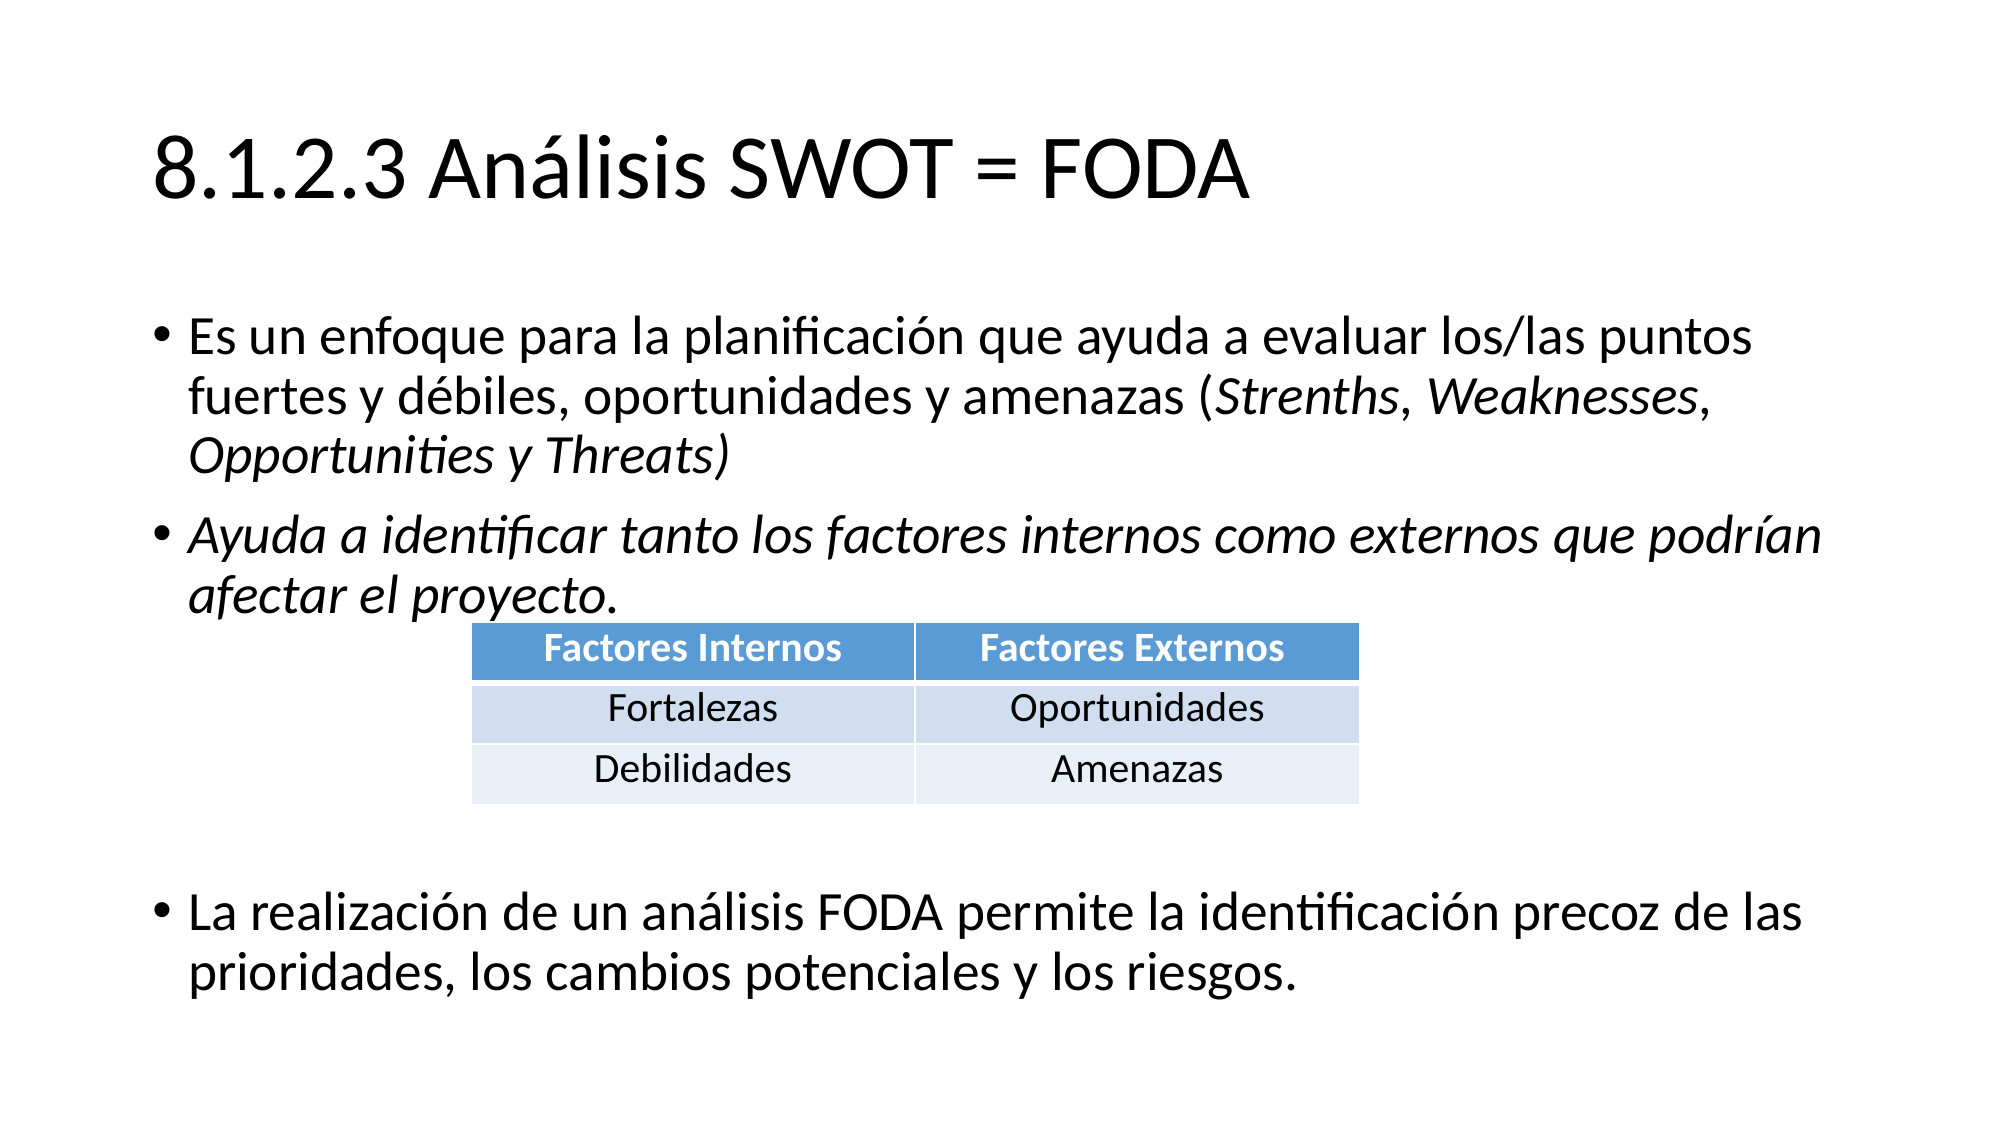

# 8.1.2.3 Análisis SWOT = FODA
Es un enfoque para la planificación que ayuda a evaluar los/las puntos fuertes y débiles, oportunidades y amenazas (Strenths, Weaknesses, Opportunities y Threats)
Ayuda a identificar tanto los factores internos como externos que podrían afectar el proyecto.

La realización de un análisis FODA permite la identificación precoz de las prioridades, los cambios potenciales y los riesgos.
| Factores Internos | Factores Externos |
| --- | --- |
| Fortalezas | Oportunidades |
| Debilidades | Amenazas |